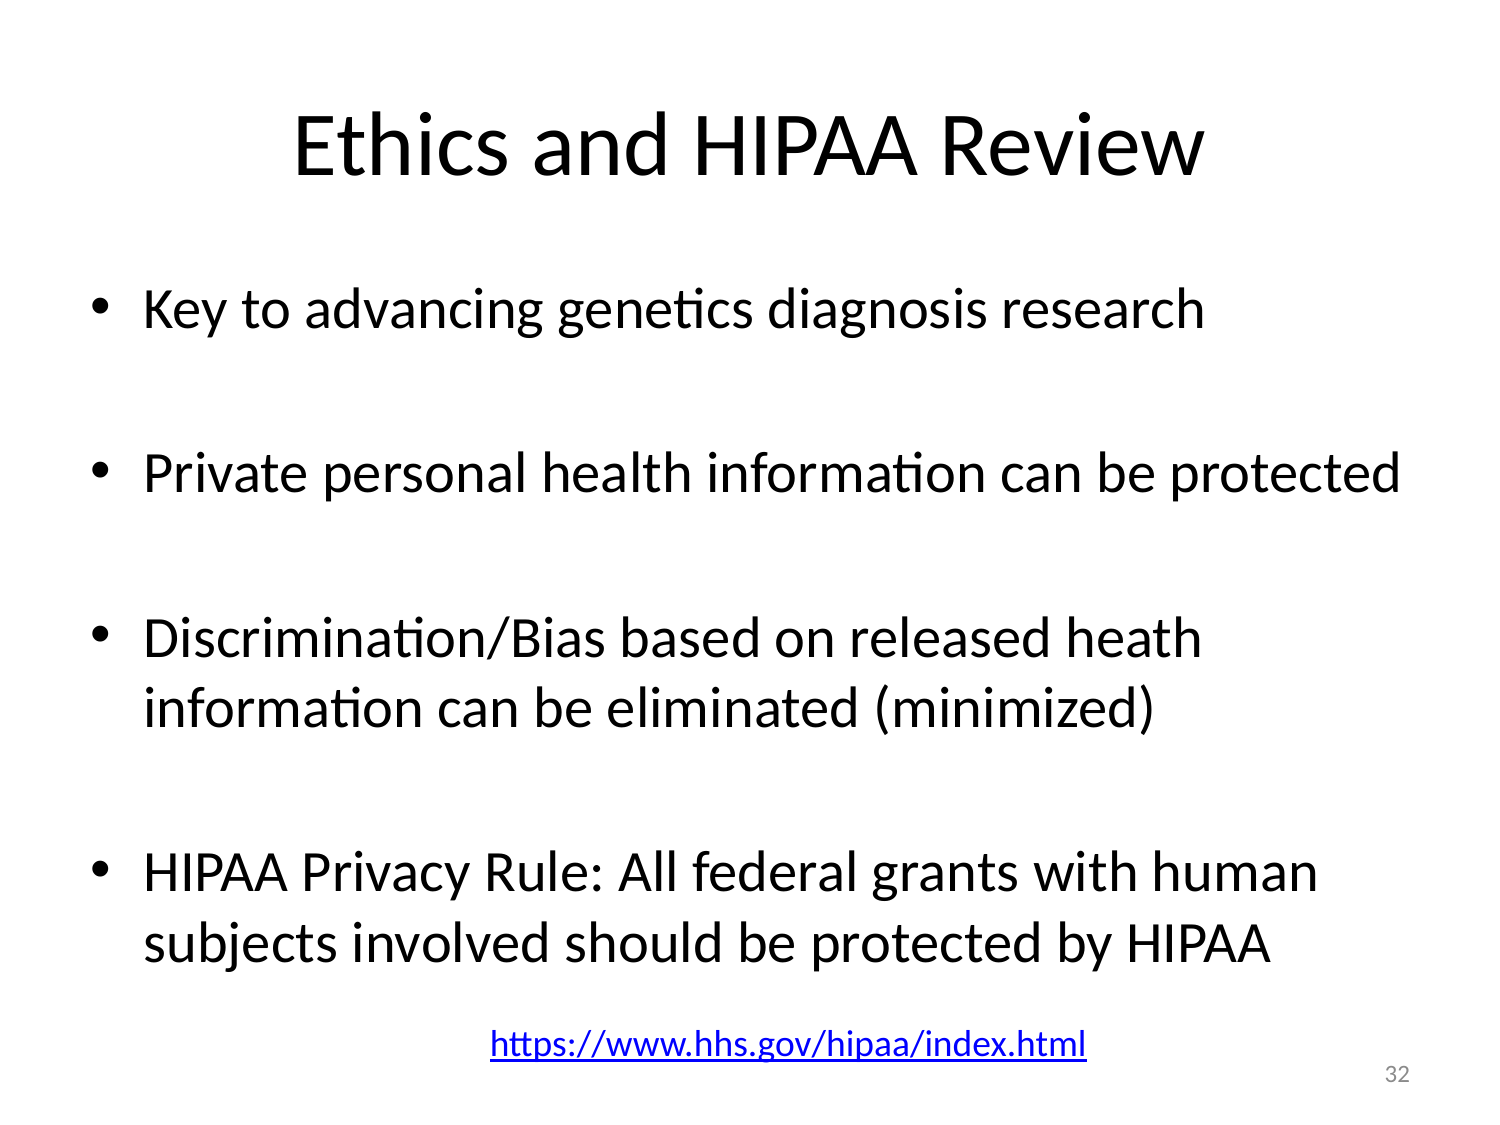

# Ethics and HIPAA Review
Key to advancing genetics diagnosis research

Private personal health information can be protected

Discrimination/Bias based on released heath information can be eliminated (minimized)

HIPAA Privacy Rule: All federal grants with human subjects involved should be protected by HIPAA

https://www.hhs.gov/hipaa/index.html

32